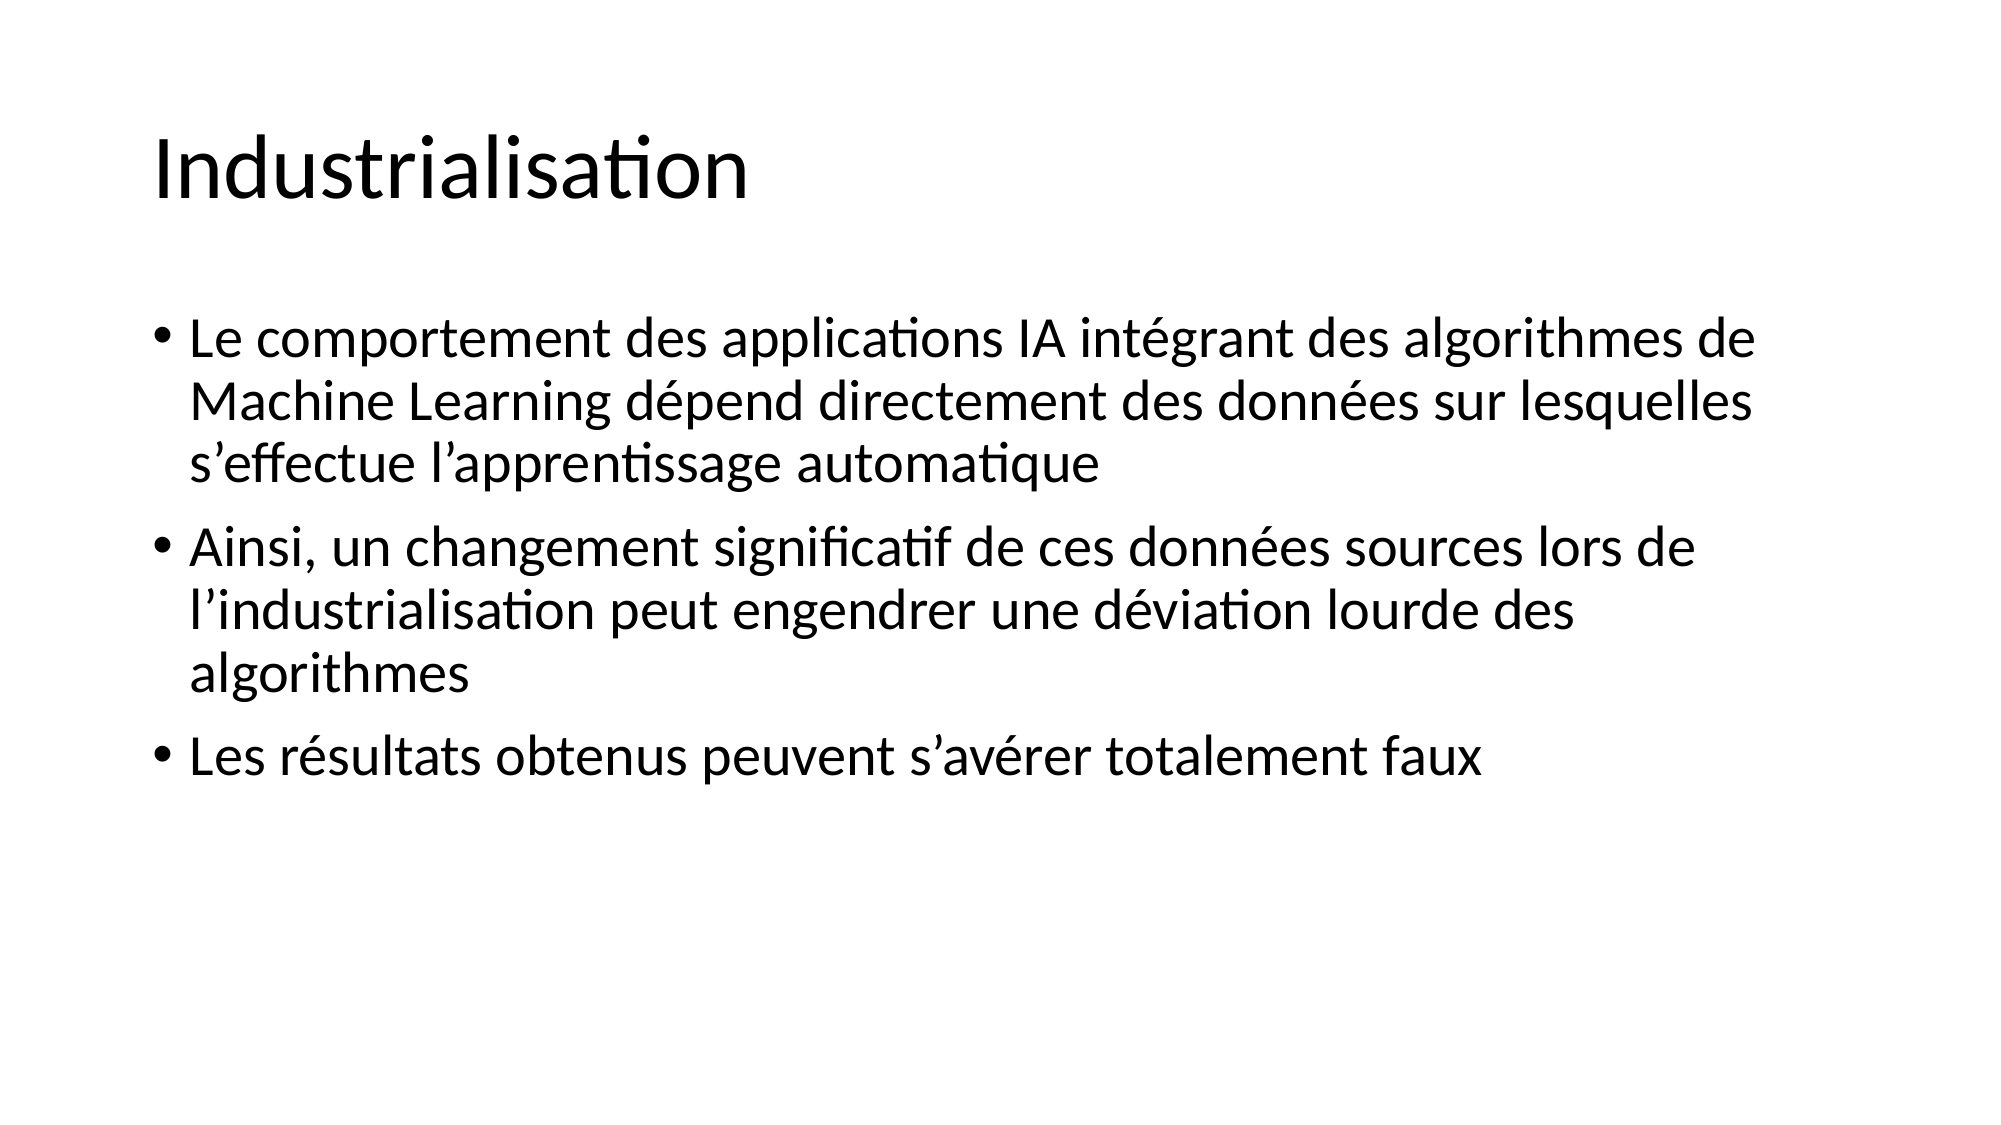

# Industrialisation
Le comportement des applications IA intégrant des algorithmes de Machine Learning dépend directement des données sur lesquelles s’effectue l’apprentissage automatique
Ainsi, un changement significatif de ces données sources lors de l’industrialisation peut engendrer une déviation lourde des algorithmes
Les résultats obtenus peuvent s’avérer totalement faux